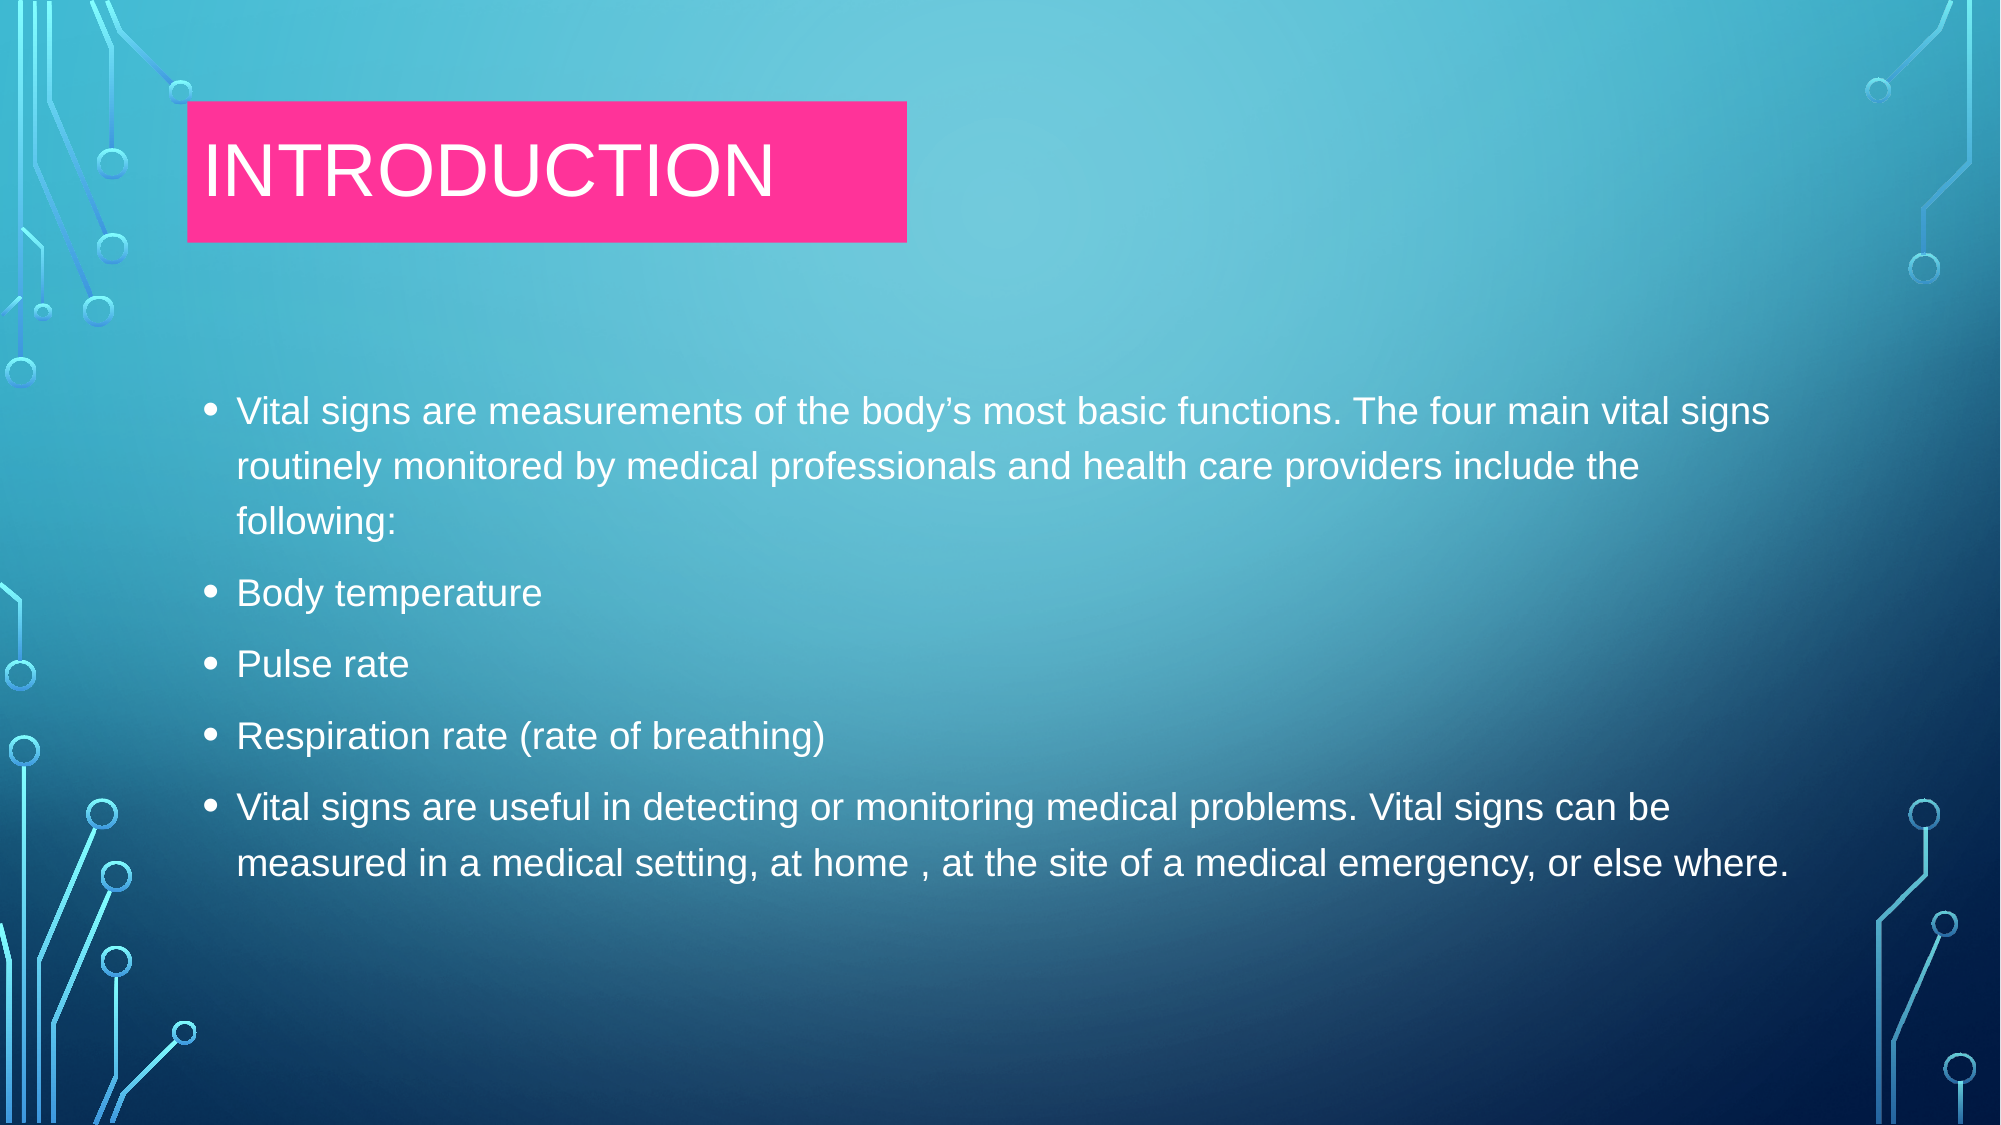

# Introduction
Vital signs are measurements of the body’s most basic functions. The four main vital signs routinely monitored by medical professionals and health care providers include the following:
Body temperature
Pulse rate
Respiration rate (rate of breathing)
Vital signs are useful in detecting or monitoring medical problems. Vital signs can be measured in a medical setting, at home , at the site of a medical emergency, or else where.